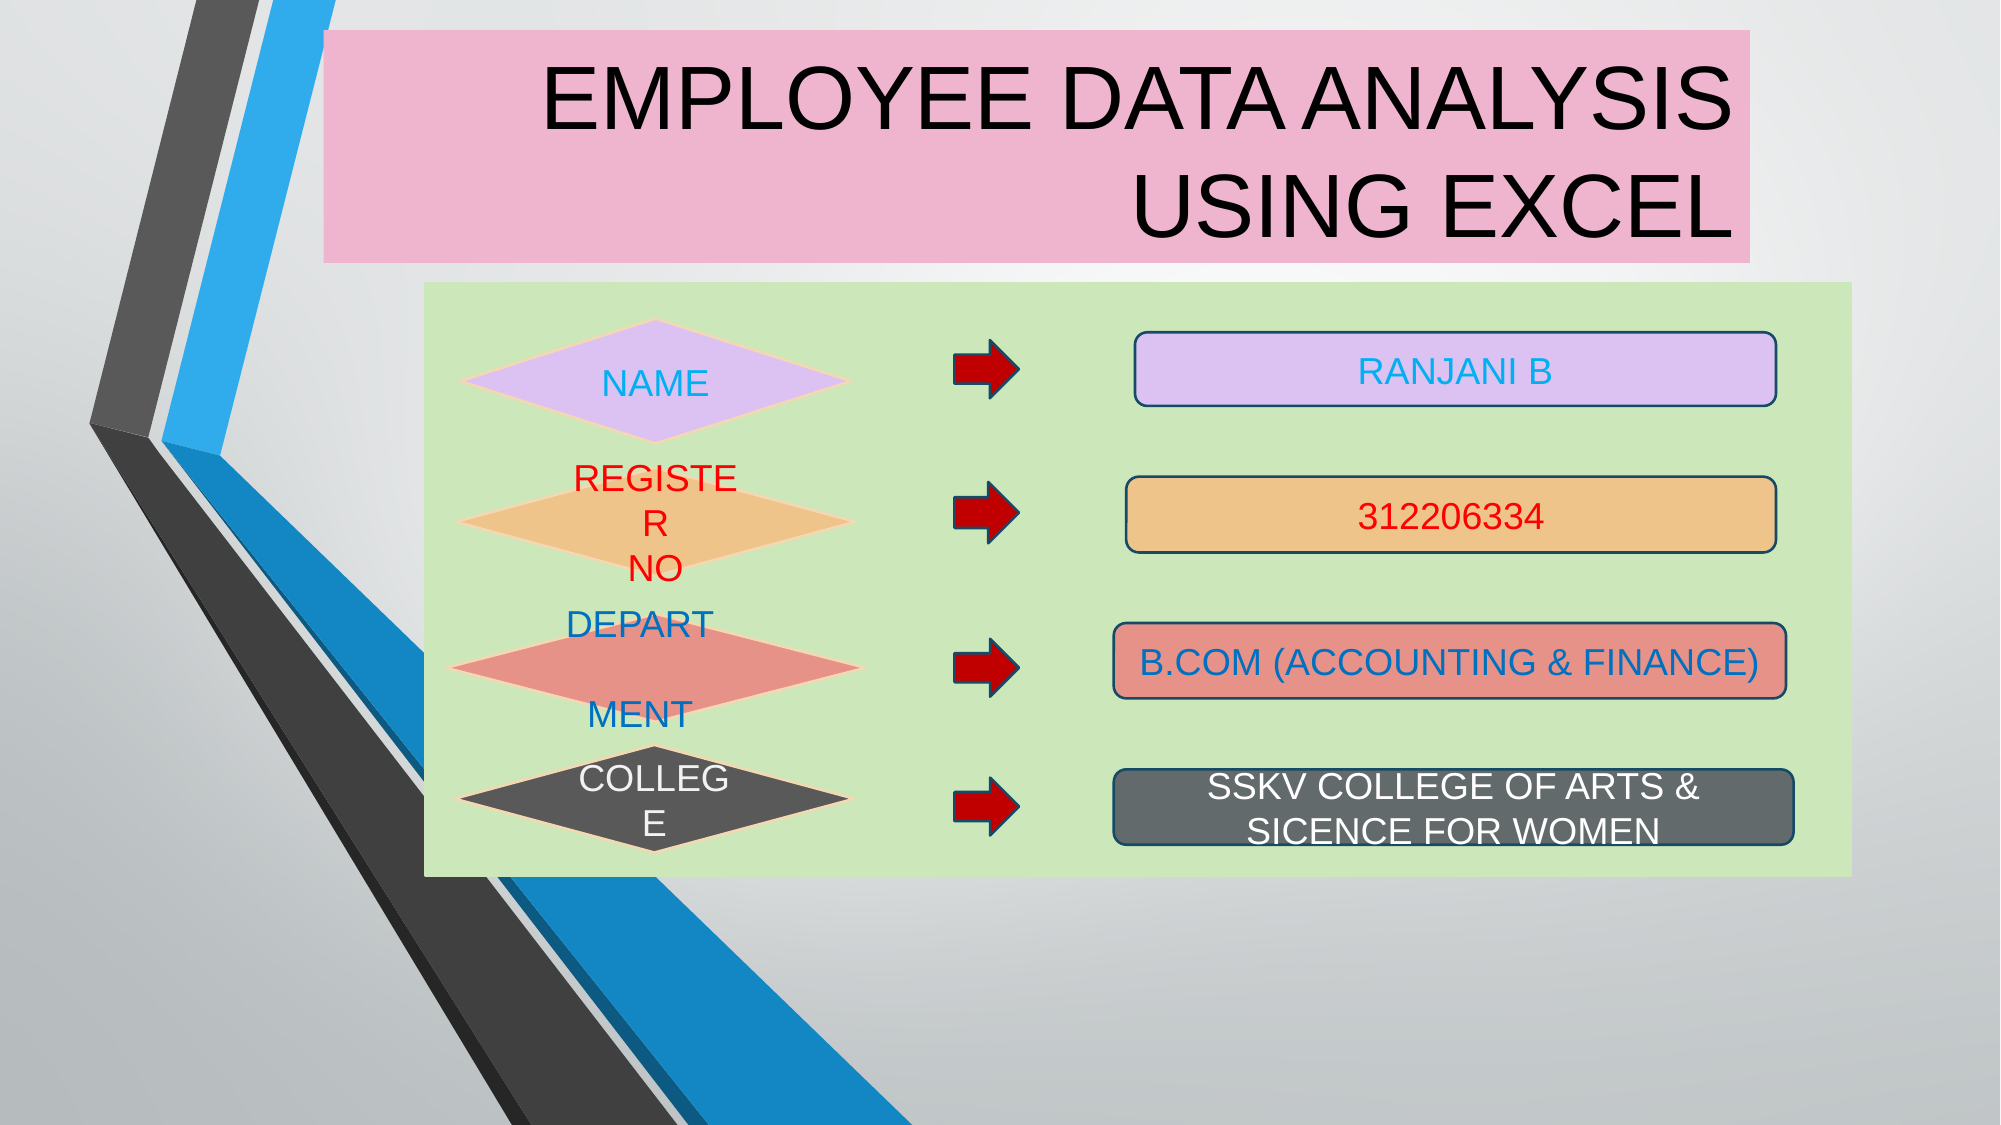

# EMPLOYEE DATA ANALYSIS USING EXCEL

NAME
RANJANI B

REGISTER
NO
312206334

DEPART                      MENT
B.COM (ACCOUNTING & FINANCE)

COLLEGE
SSKV COLLEGE OF ARTS & SICENCE FOR WOMEN